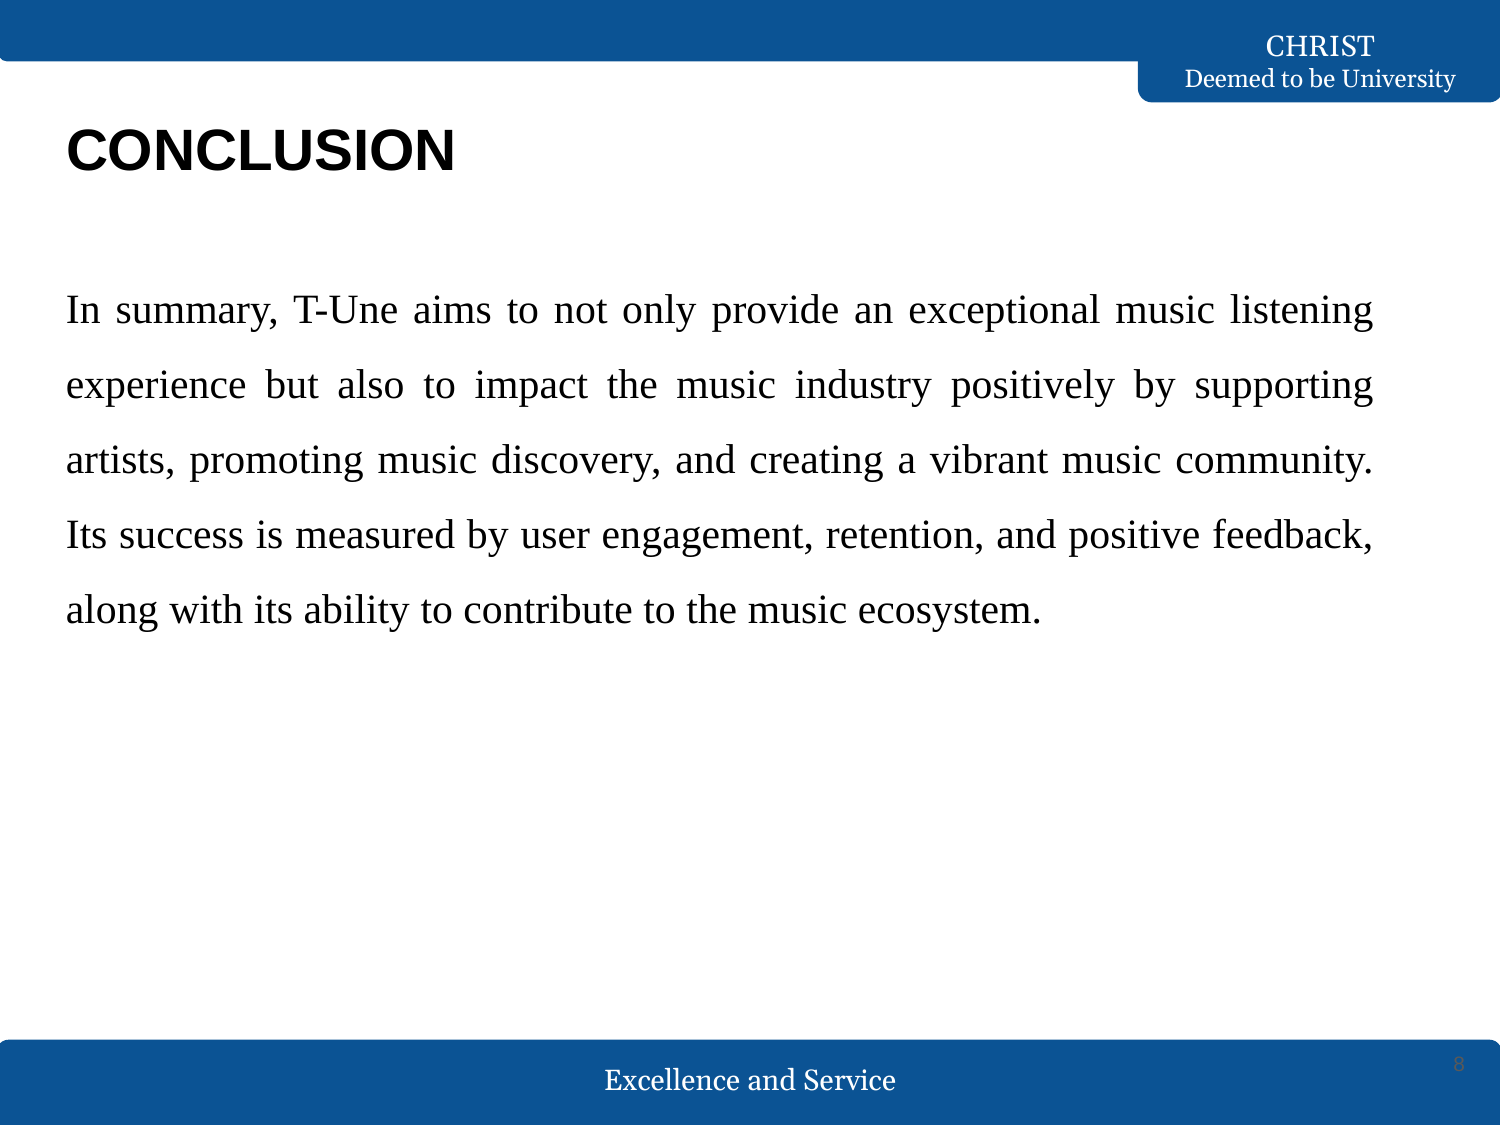

# CONCLUSION
In summary, T-Une aims to not only provide an exceptional music listening experience but also to impact the music industry positively by supporting artists, promoting music discovery, and creating a vibrant music community. Its success is measured by user engagement, retention, and positive feedback, along with its ability to contribute to the music ecosystem.

8